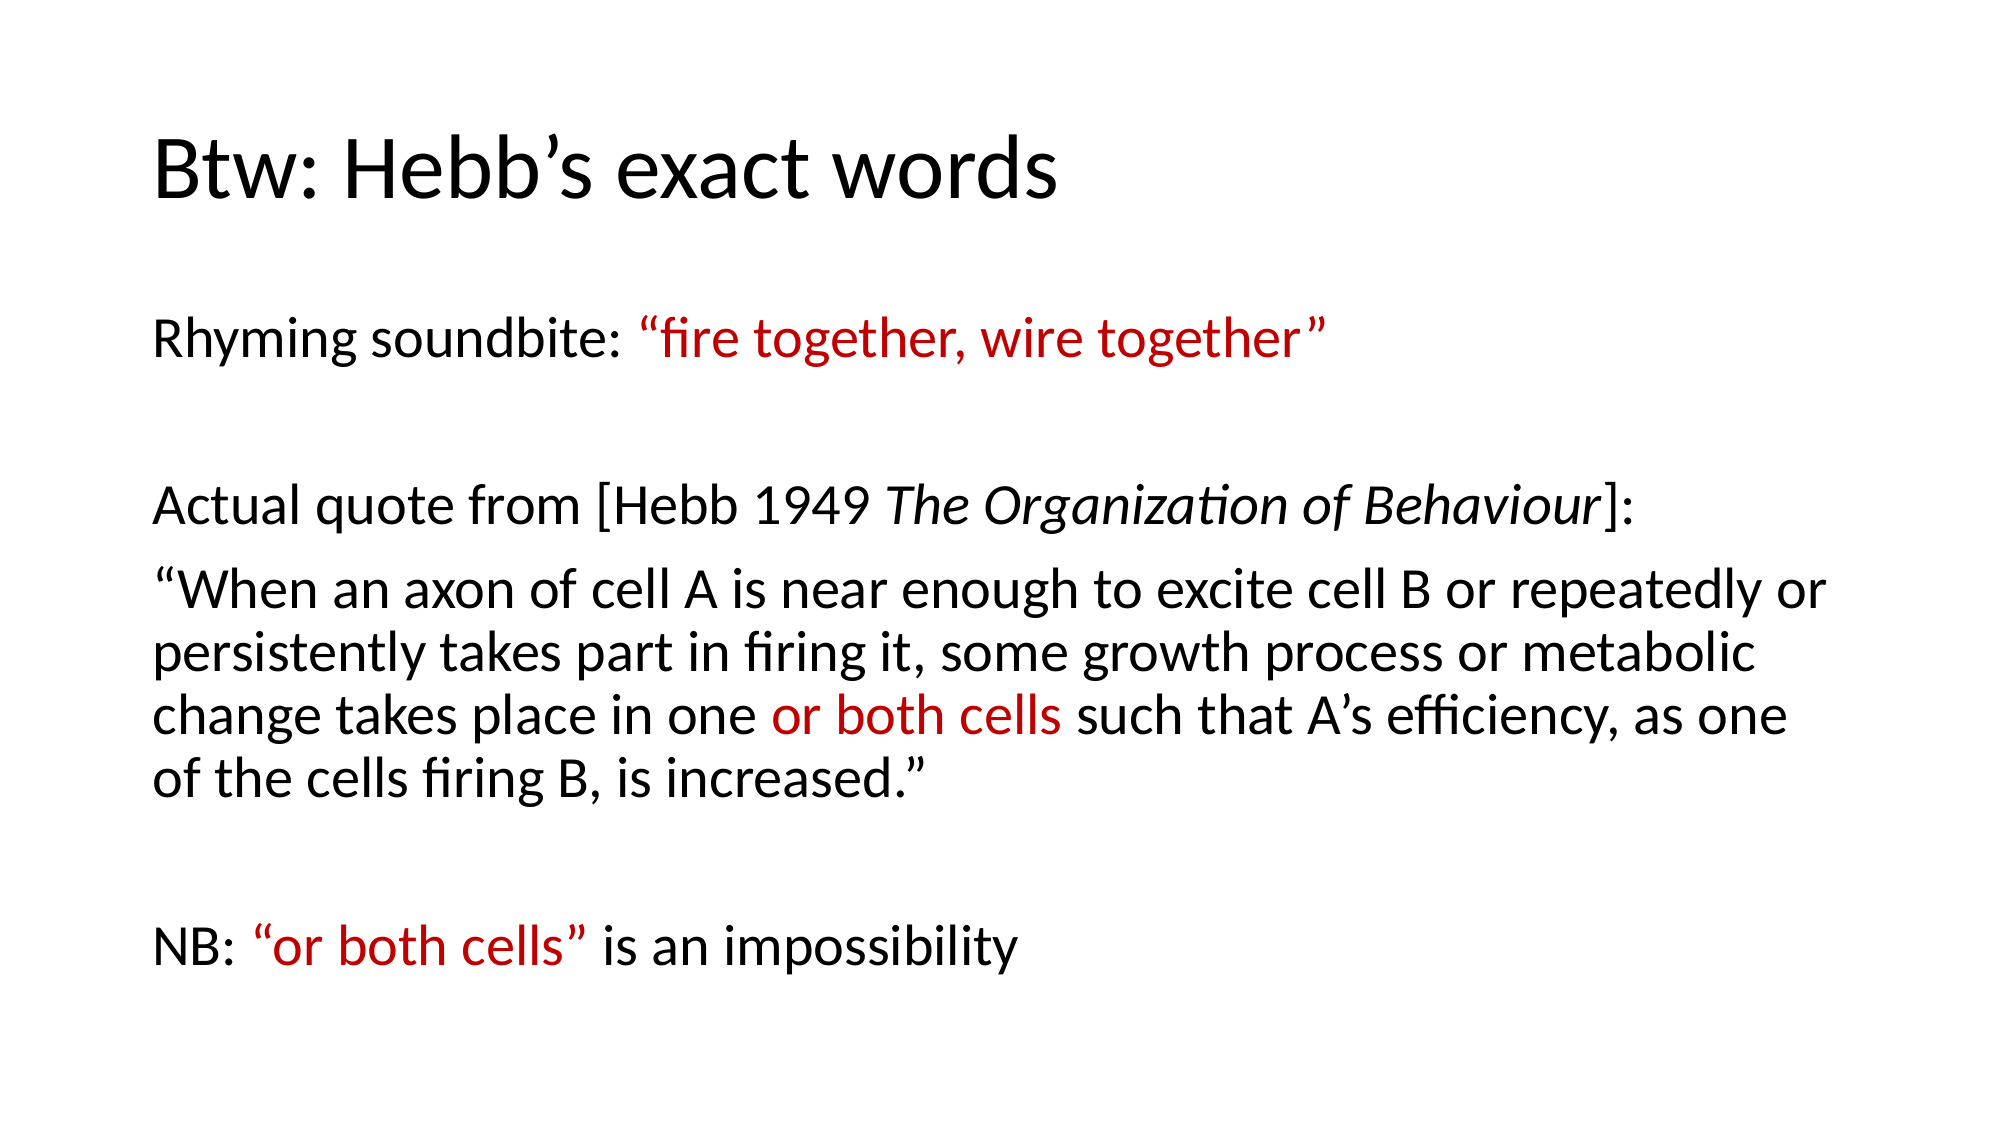

# Btw: Hebb’s exact words
Rhyming soundbite: “fire together, wire together”

Actual quote from [Hebb 1949 The Organization of Behaviour]:
“When an axon of cell A is near enough to excite cell B or repeatedly or persistently takes part in firing it, some growth process or metabolic change takes place in one or both cells such that A’s efficiency, as one of the cells firing B, is increased.”

NB: “or both cells” is an impossibility